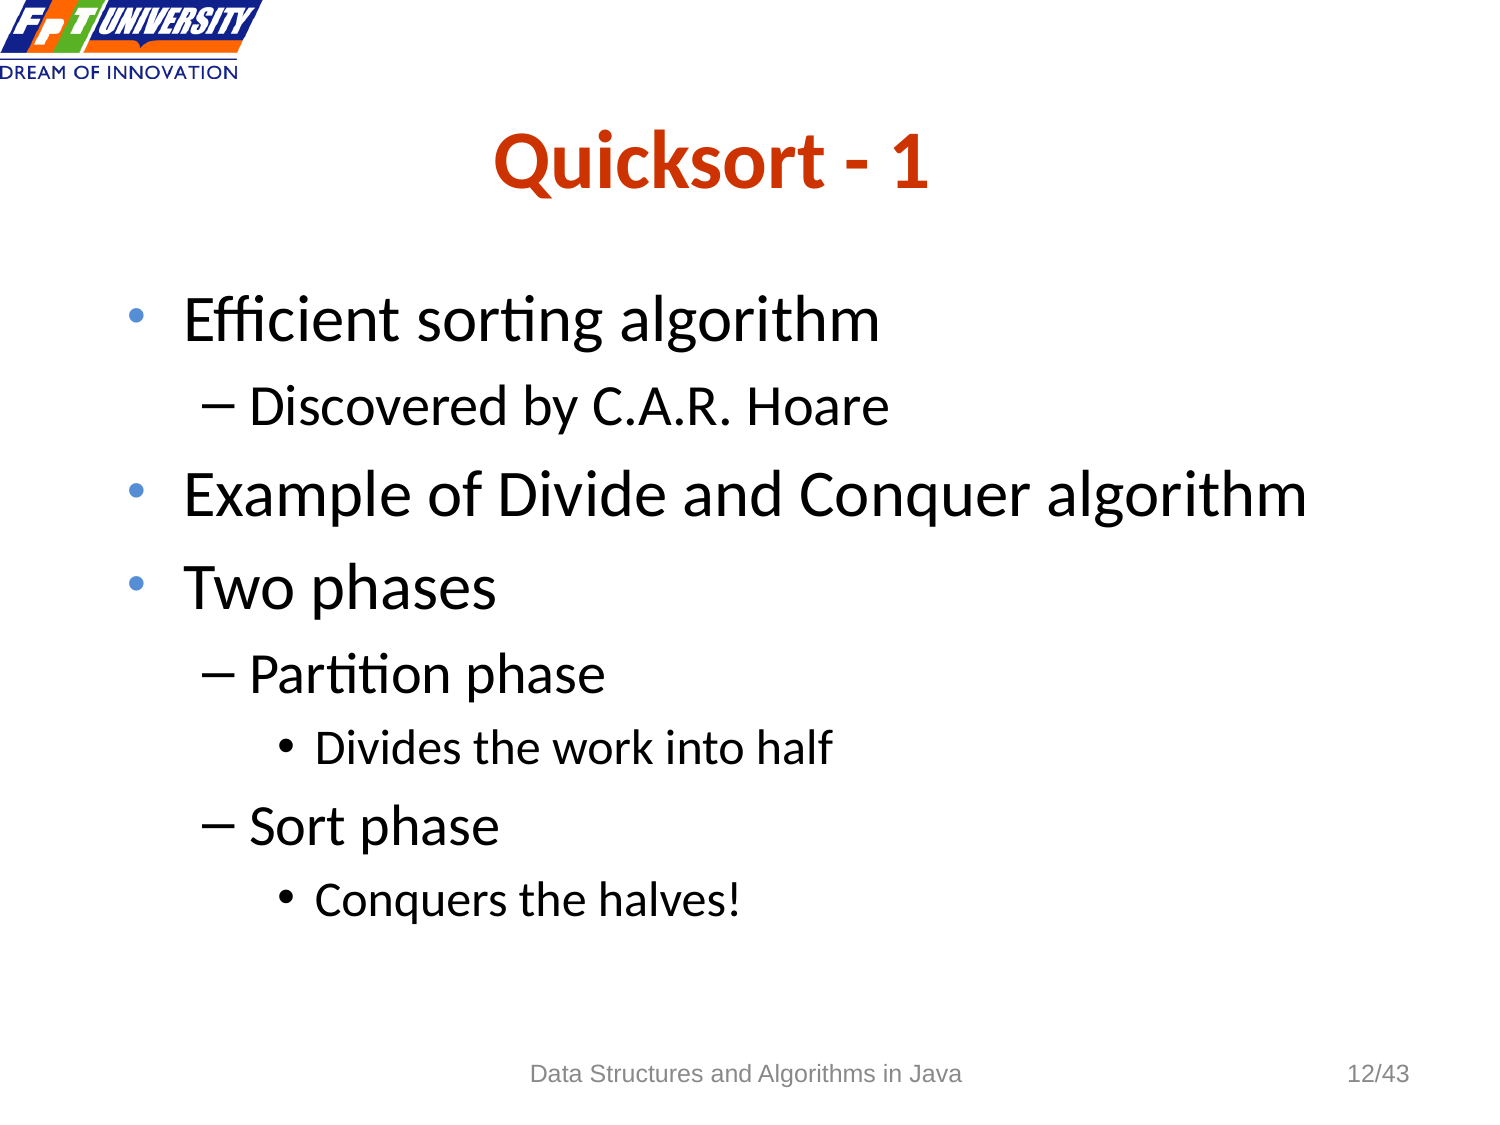

# Quicksort - 1
Efficient sorting algorithm
Discovered by C.A.R. Hoare
Example of Divide and Conquer algorithm
Two phases
Partition phase
Divides the work into half
Sort phase
Conquers the halves!
Data Structures and Algorithms in Java
12/43